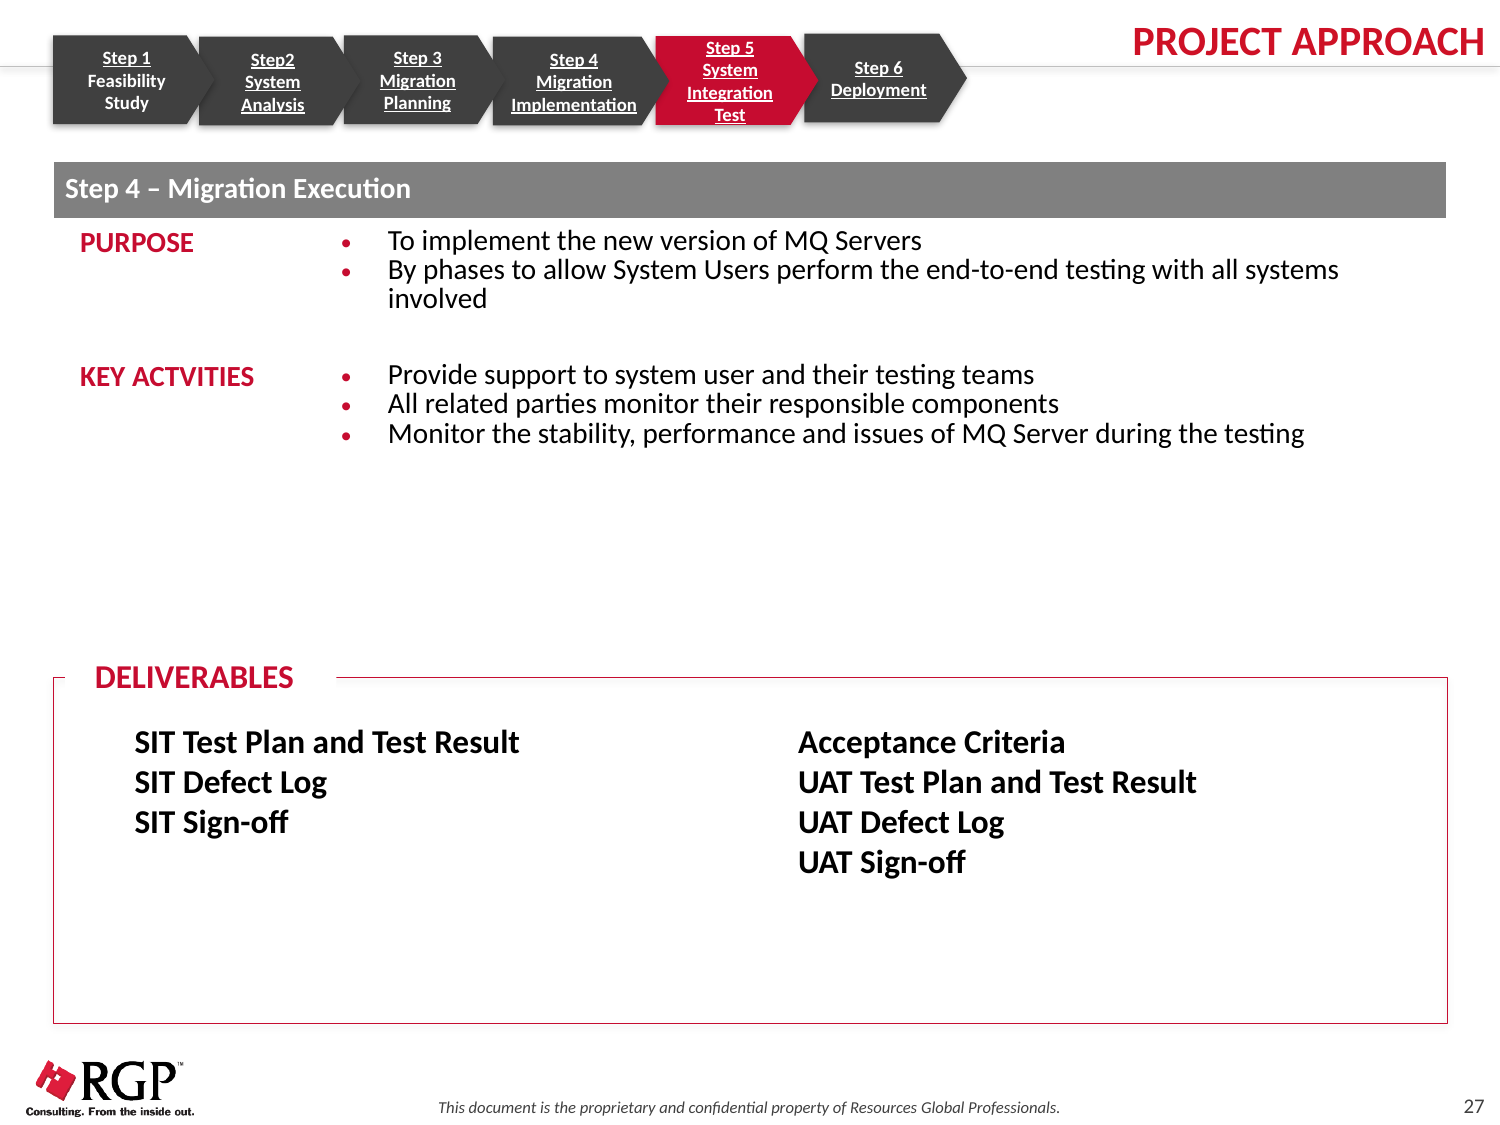

PROJECT APPROACH
Step 6
Deployment
Step 1
Feasibility Study
Step 3
Migration Planning
Step 5
System Integration Test
Step2
System Analysis
Step 4
Migration Implementation
| Step 4 – Migration Execution |  |
| --- | --- |
| PURPOSE | To implement the new version of MQ Servers By phases to allow System Users perform the end-to-end testing with all systems involved |
| KEY ACTVITIES | Provide support to system user and their testing teams All related parties monitor their responsible components Monitor the stability, performance and issues of MQ Server during the testing |
DELIVERABLES

SIT Test Plan and Test Result
SIT Defect Log
SIT Sign-off
Acceptance Criteria
UAT Test Plan and Test Result
UAT Defect Log
UAT Sign-off